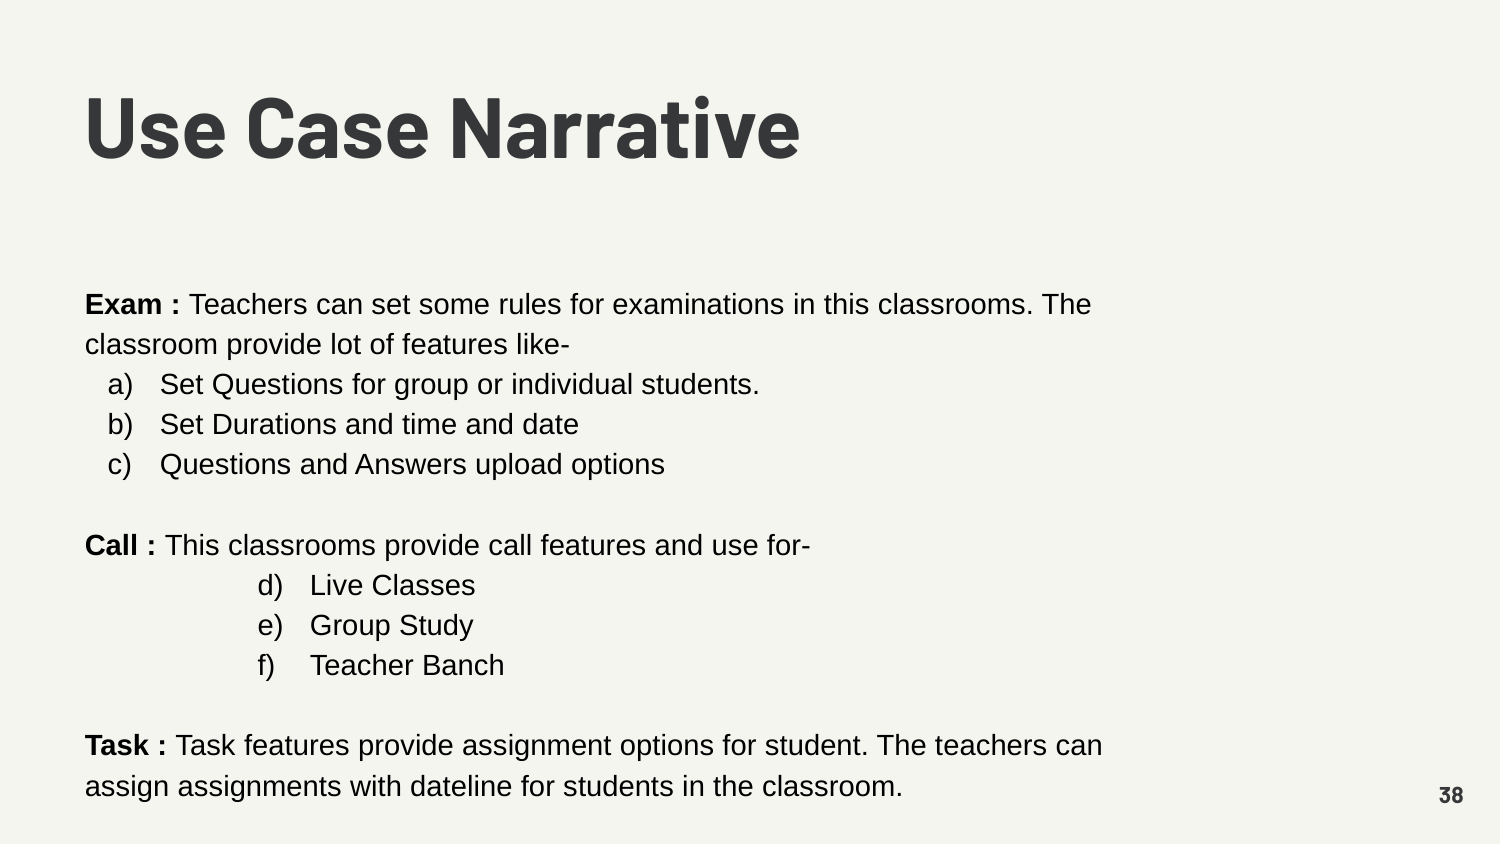

# Use Case Narrative

Exam : Teachers can set some rules for examinations in this classrooms. The classroom provide lot of features like-
Set Questions for group or individual students.
Set Durations and time and date
Questions and Answers upload options

Call : This classrooms provide call features and use for-
Live Classes
Group Study
Teacher Banch

Task : Task features provide assignment options for student. The teachers can assign assignments with dateline for students in the classroom.

38